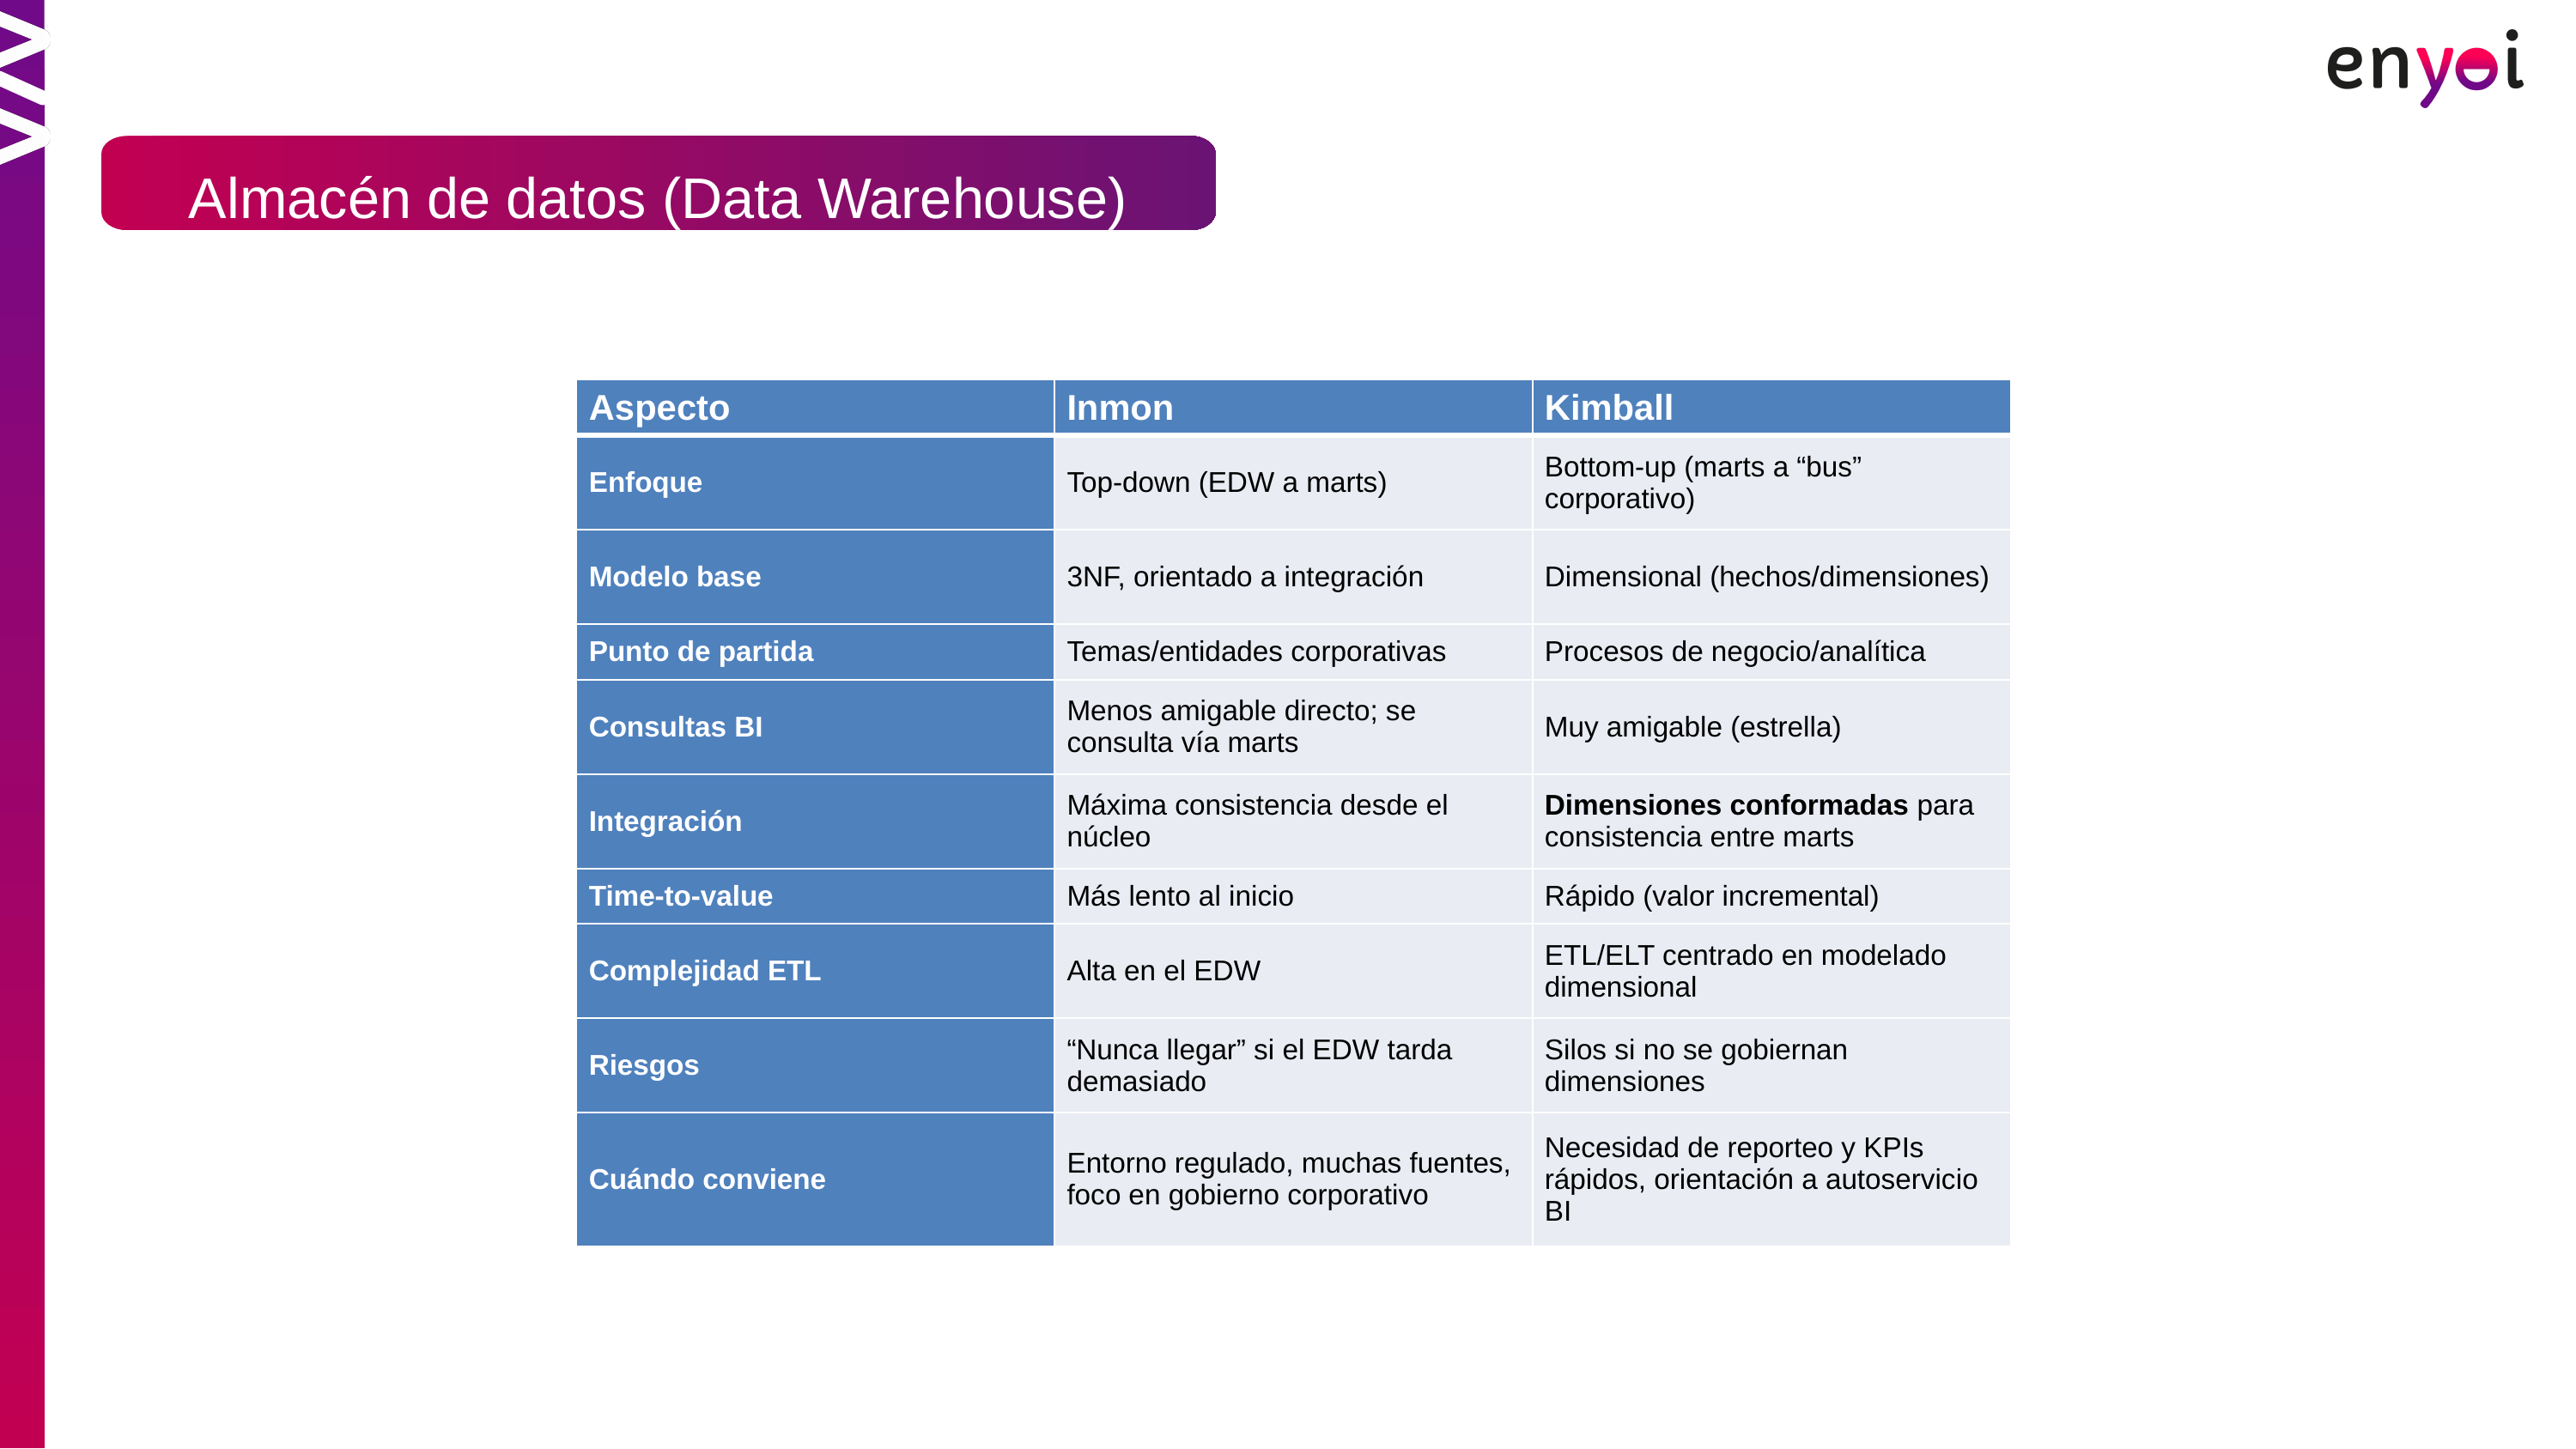

Almacén de datos (Data Warehouse)

| Aspecto | Inmon | Kimball |
| --- | --- | --- |
| Enfoque | Top-down (EDW a marts) | Bottom-up (marts a “bus” corporativo) |
| Modelo base | 3NF, orientado a integración | Dimensional (hechos/dimensiones) |
| Punto de partida | Temas/entidades corporativas | Procesos de negocio/analítica |
| Consultas BI | Menos amigable directo; se consulta vía marts | Muy amigable (estrella) |
| Integración | Máxima consistencia desde el núcleo | Dimensiones conformadas para consistencia entre marts |
| Time-to-value | Más lento al inicio | Rápido (valor incremental) |
| Complejidad ETL | Alta en el EDW | ETL/ELT centrado en modelado dimensional |
| Riesgos | “Nunca llegar” si el EDW tarda demasiado | Silos si no se gobiernan dimensiones |
| Cuándo conviene | Entorno regulado, muchas fuentes, foco en gobierno corporativo | Necesidad de reporteo y KPIs rápidos, orientación a autoservicio BI |